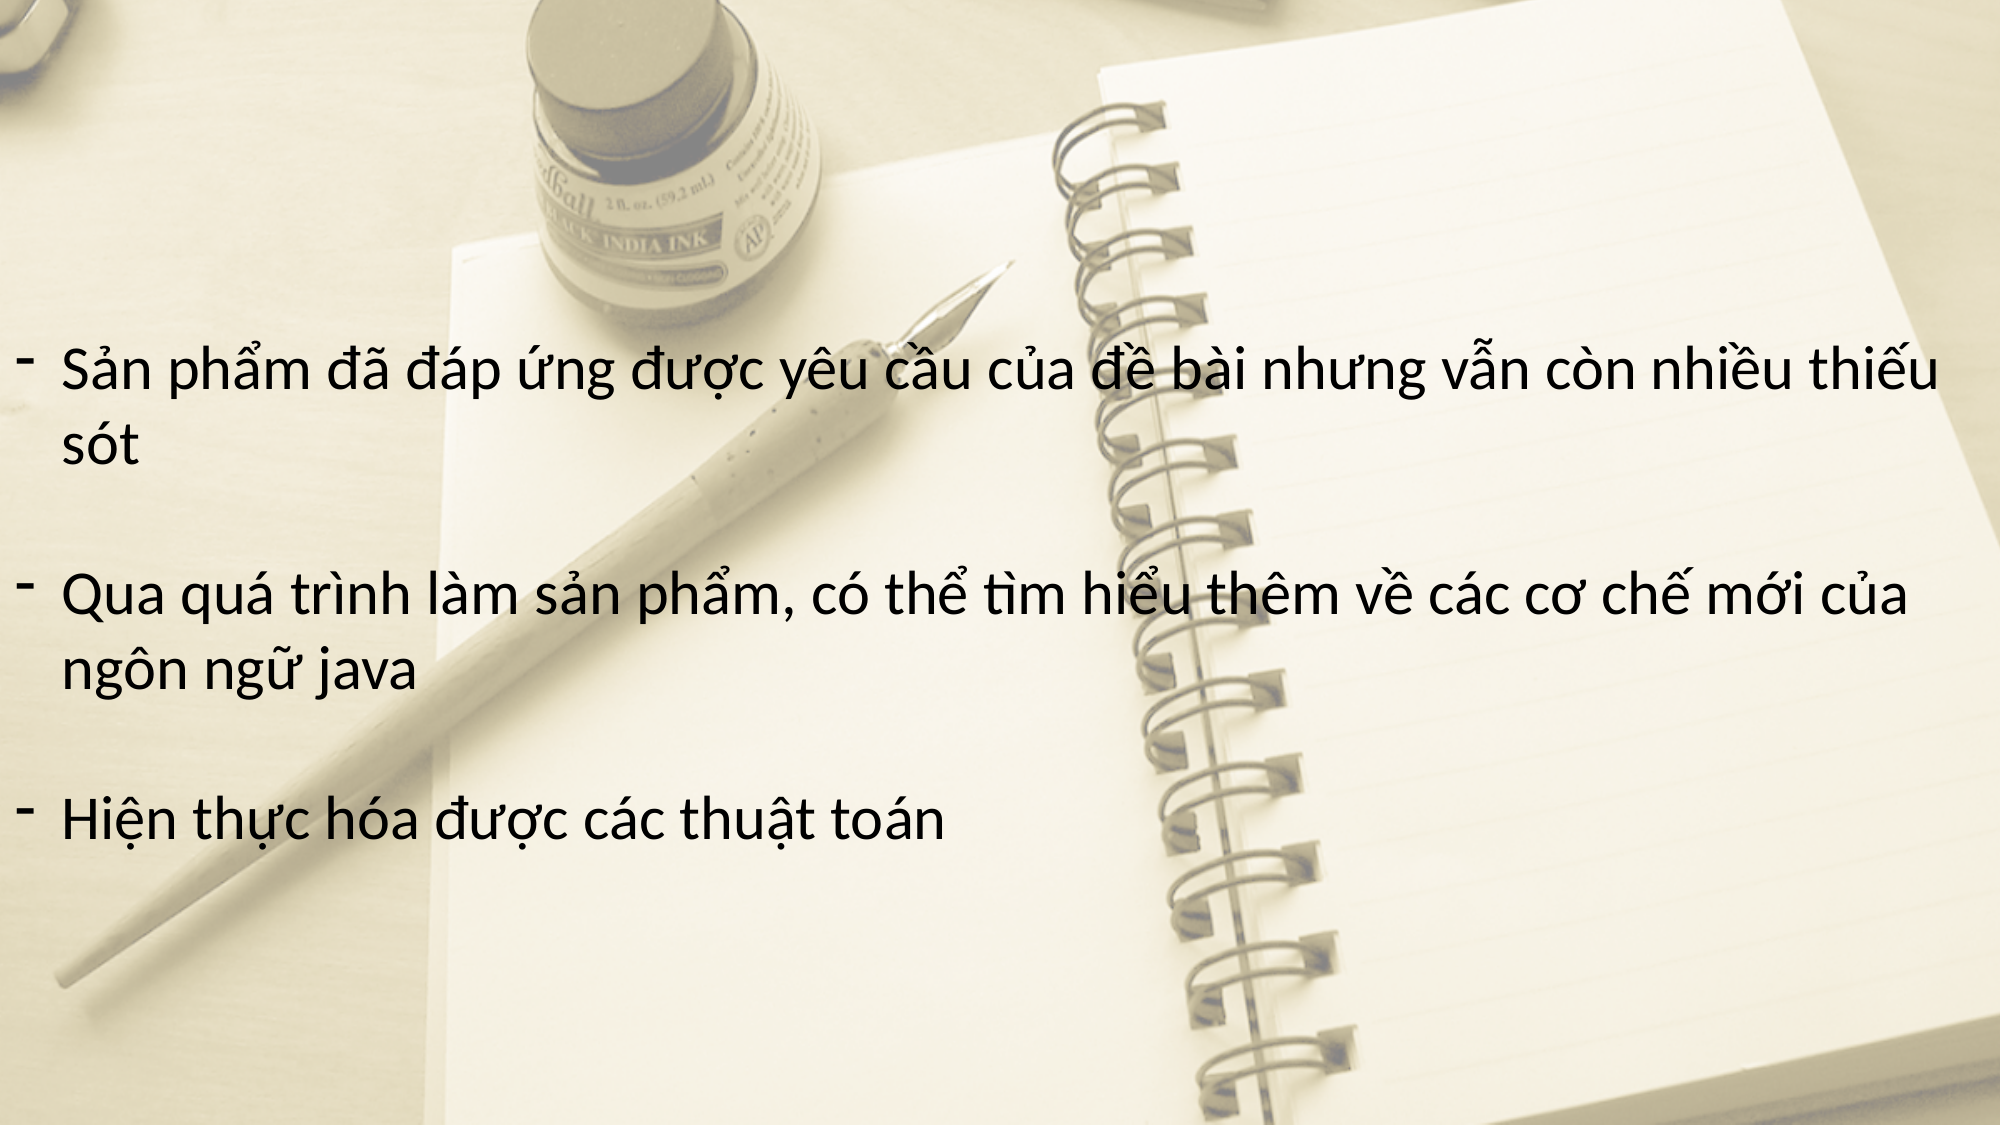

Sản phẩm đã đáp ứng được yêu cầu của đề bài nhưng vẫn còn nhiều thiếu sót

Qua quá trình làm sản phẩm, có thể tìm hiểu thêm về các cơ chế mới của ngôn ngữ java

Hiện thực hóa được các thuật toán